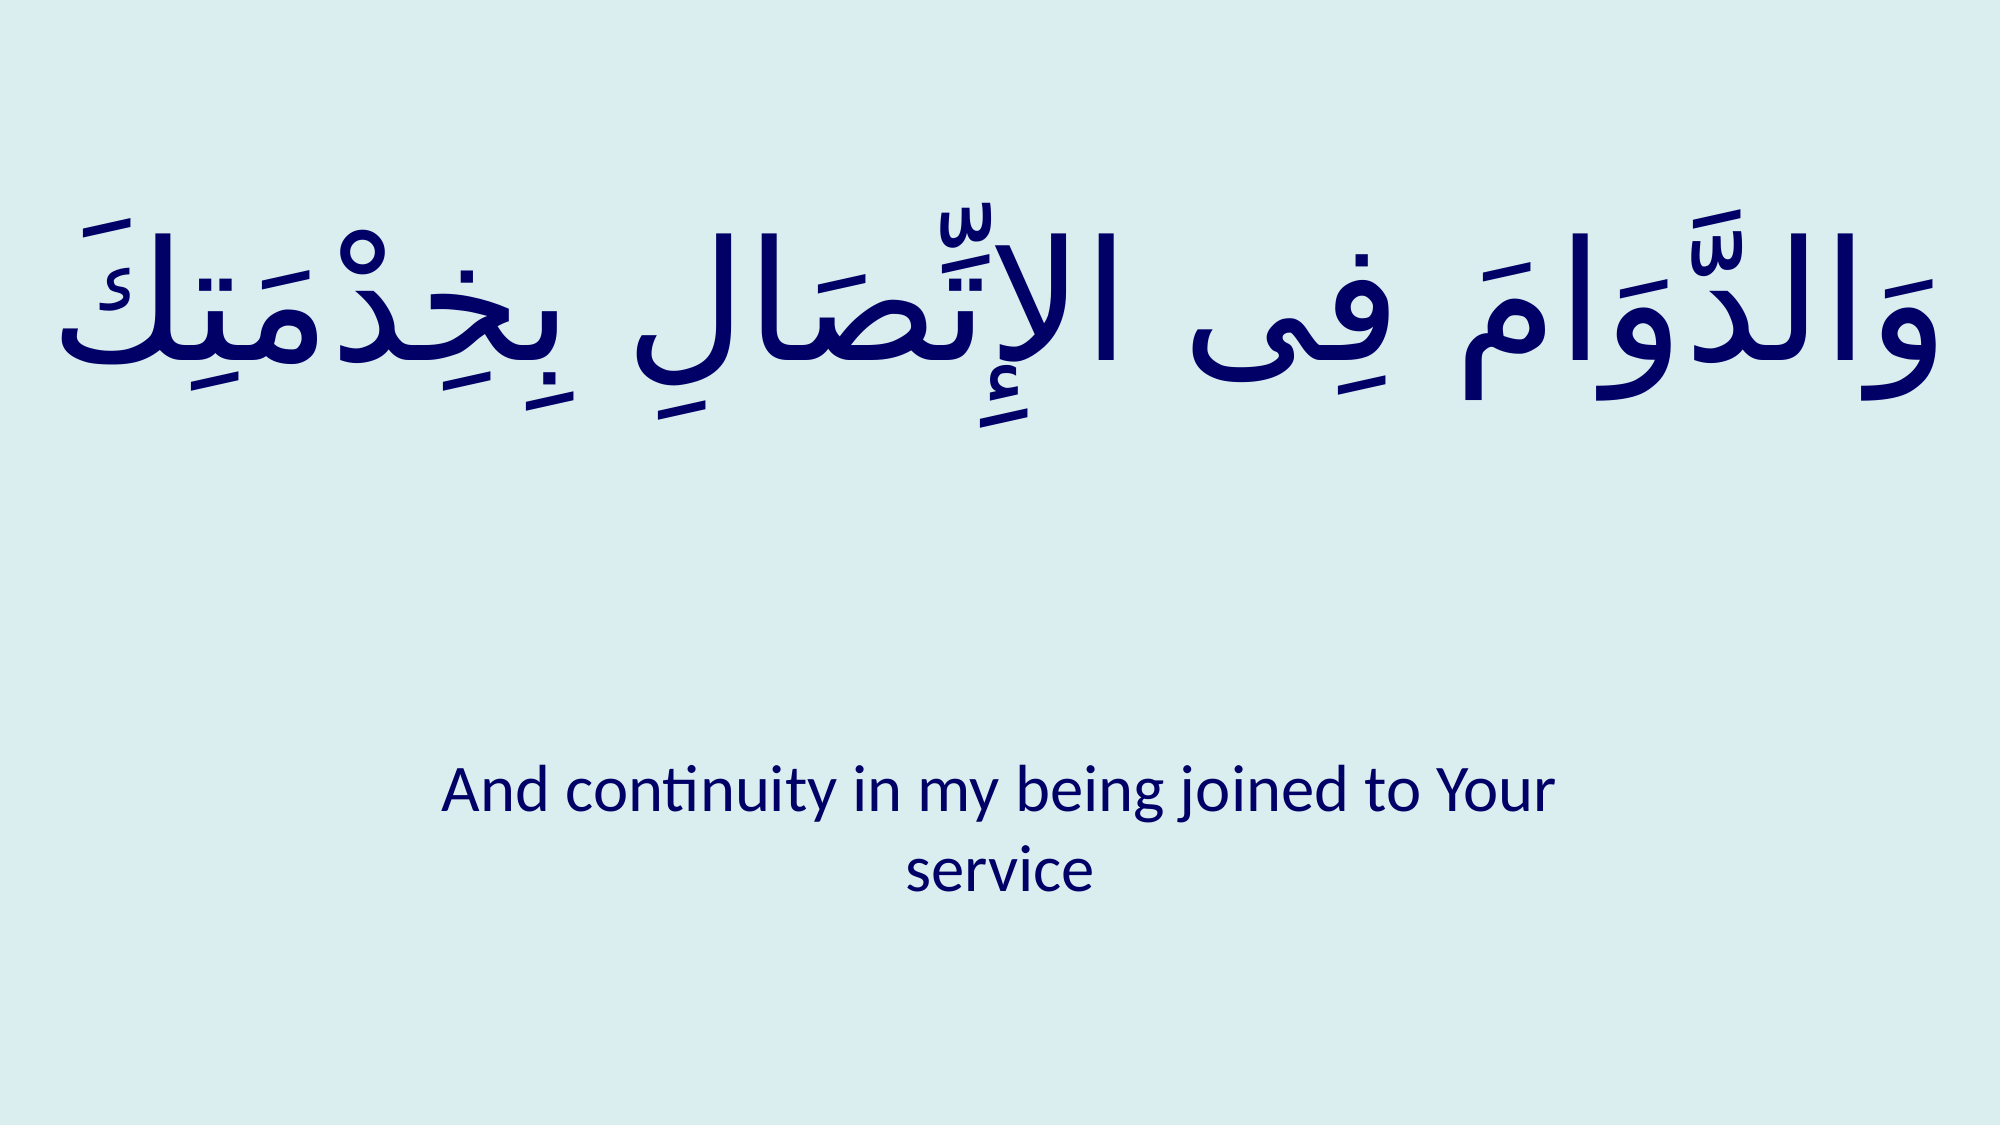

# وَالدَّوَامَ فِی الإِتِّصَالِ بِخِدْمَتِكَ
And continuity in my being joined to Your service